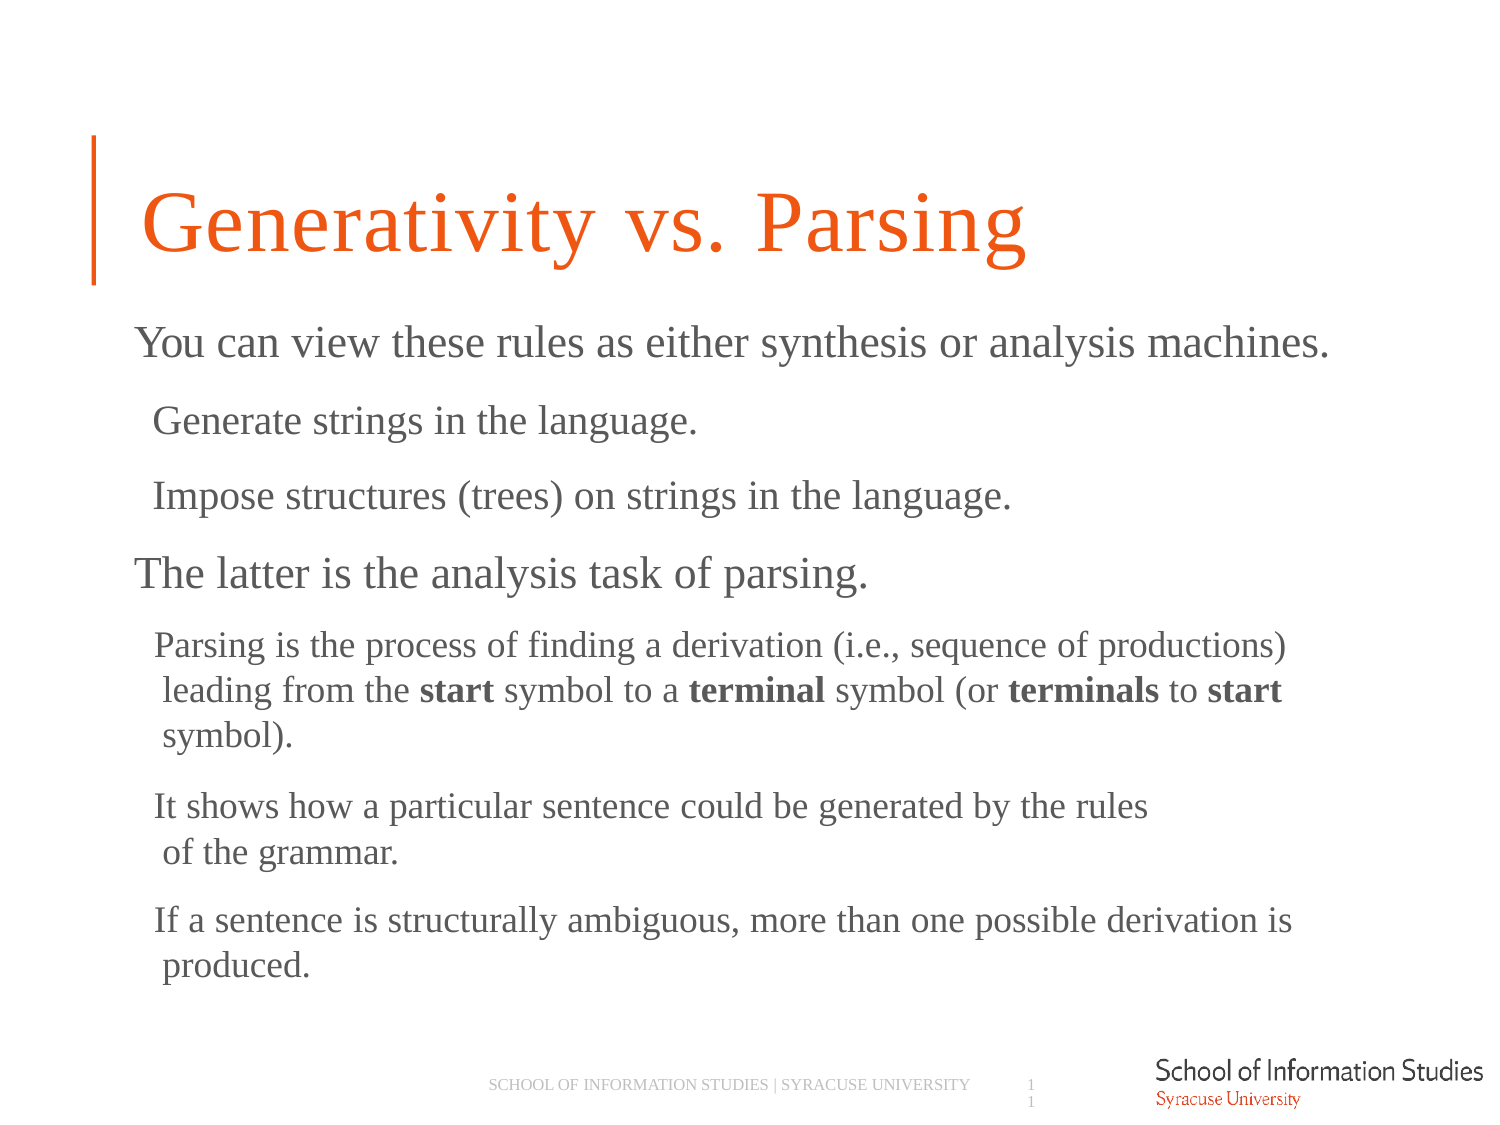

# Generativity vs. Parsing
You can view these rules as either synthesis or analysis machines.
­ Generate strings in the language.
­ Impose structures (trees) on strings in the language.
The latter is the analysis task of parsing.
­ Parsing is the process of finding a derivation (i.e., sequence of productions)  leading from the start symbol to a terminal symbol (or terminals to start  symbol).
­ It shows how a particular sentence could be generated by the rules  of the grammar.
­ If a sentence is structurally ambiguous, more than one possible derivation is  produced.
11
SCHOOL OF INFORMATION STUDIES | SYRACUSE UNIVERSITY